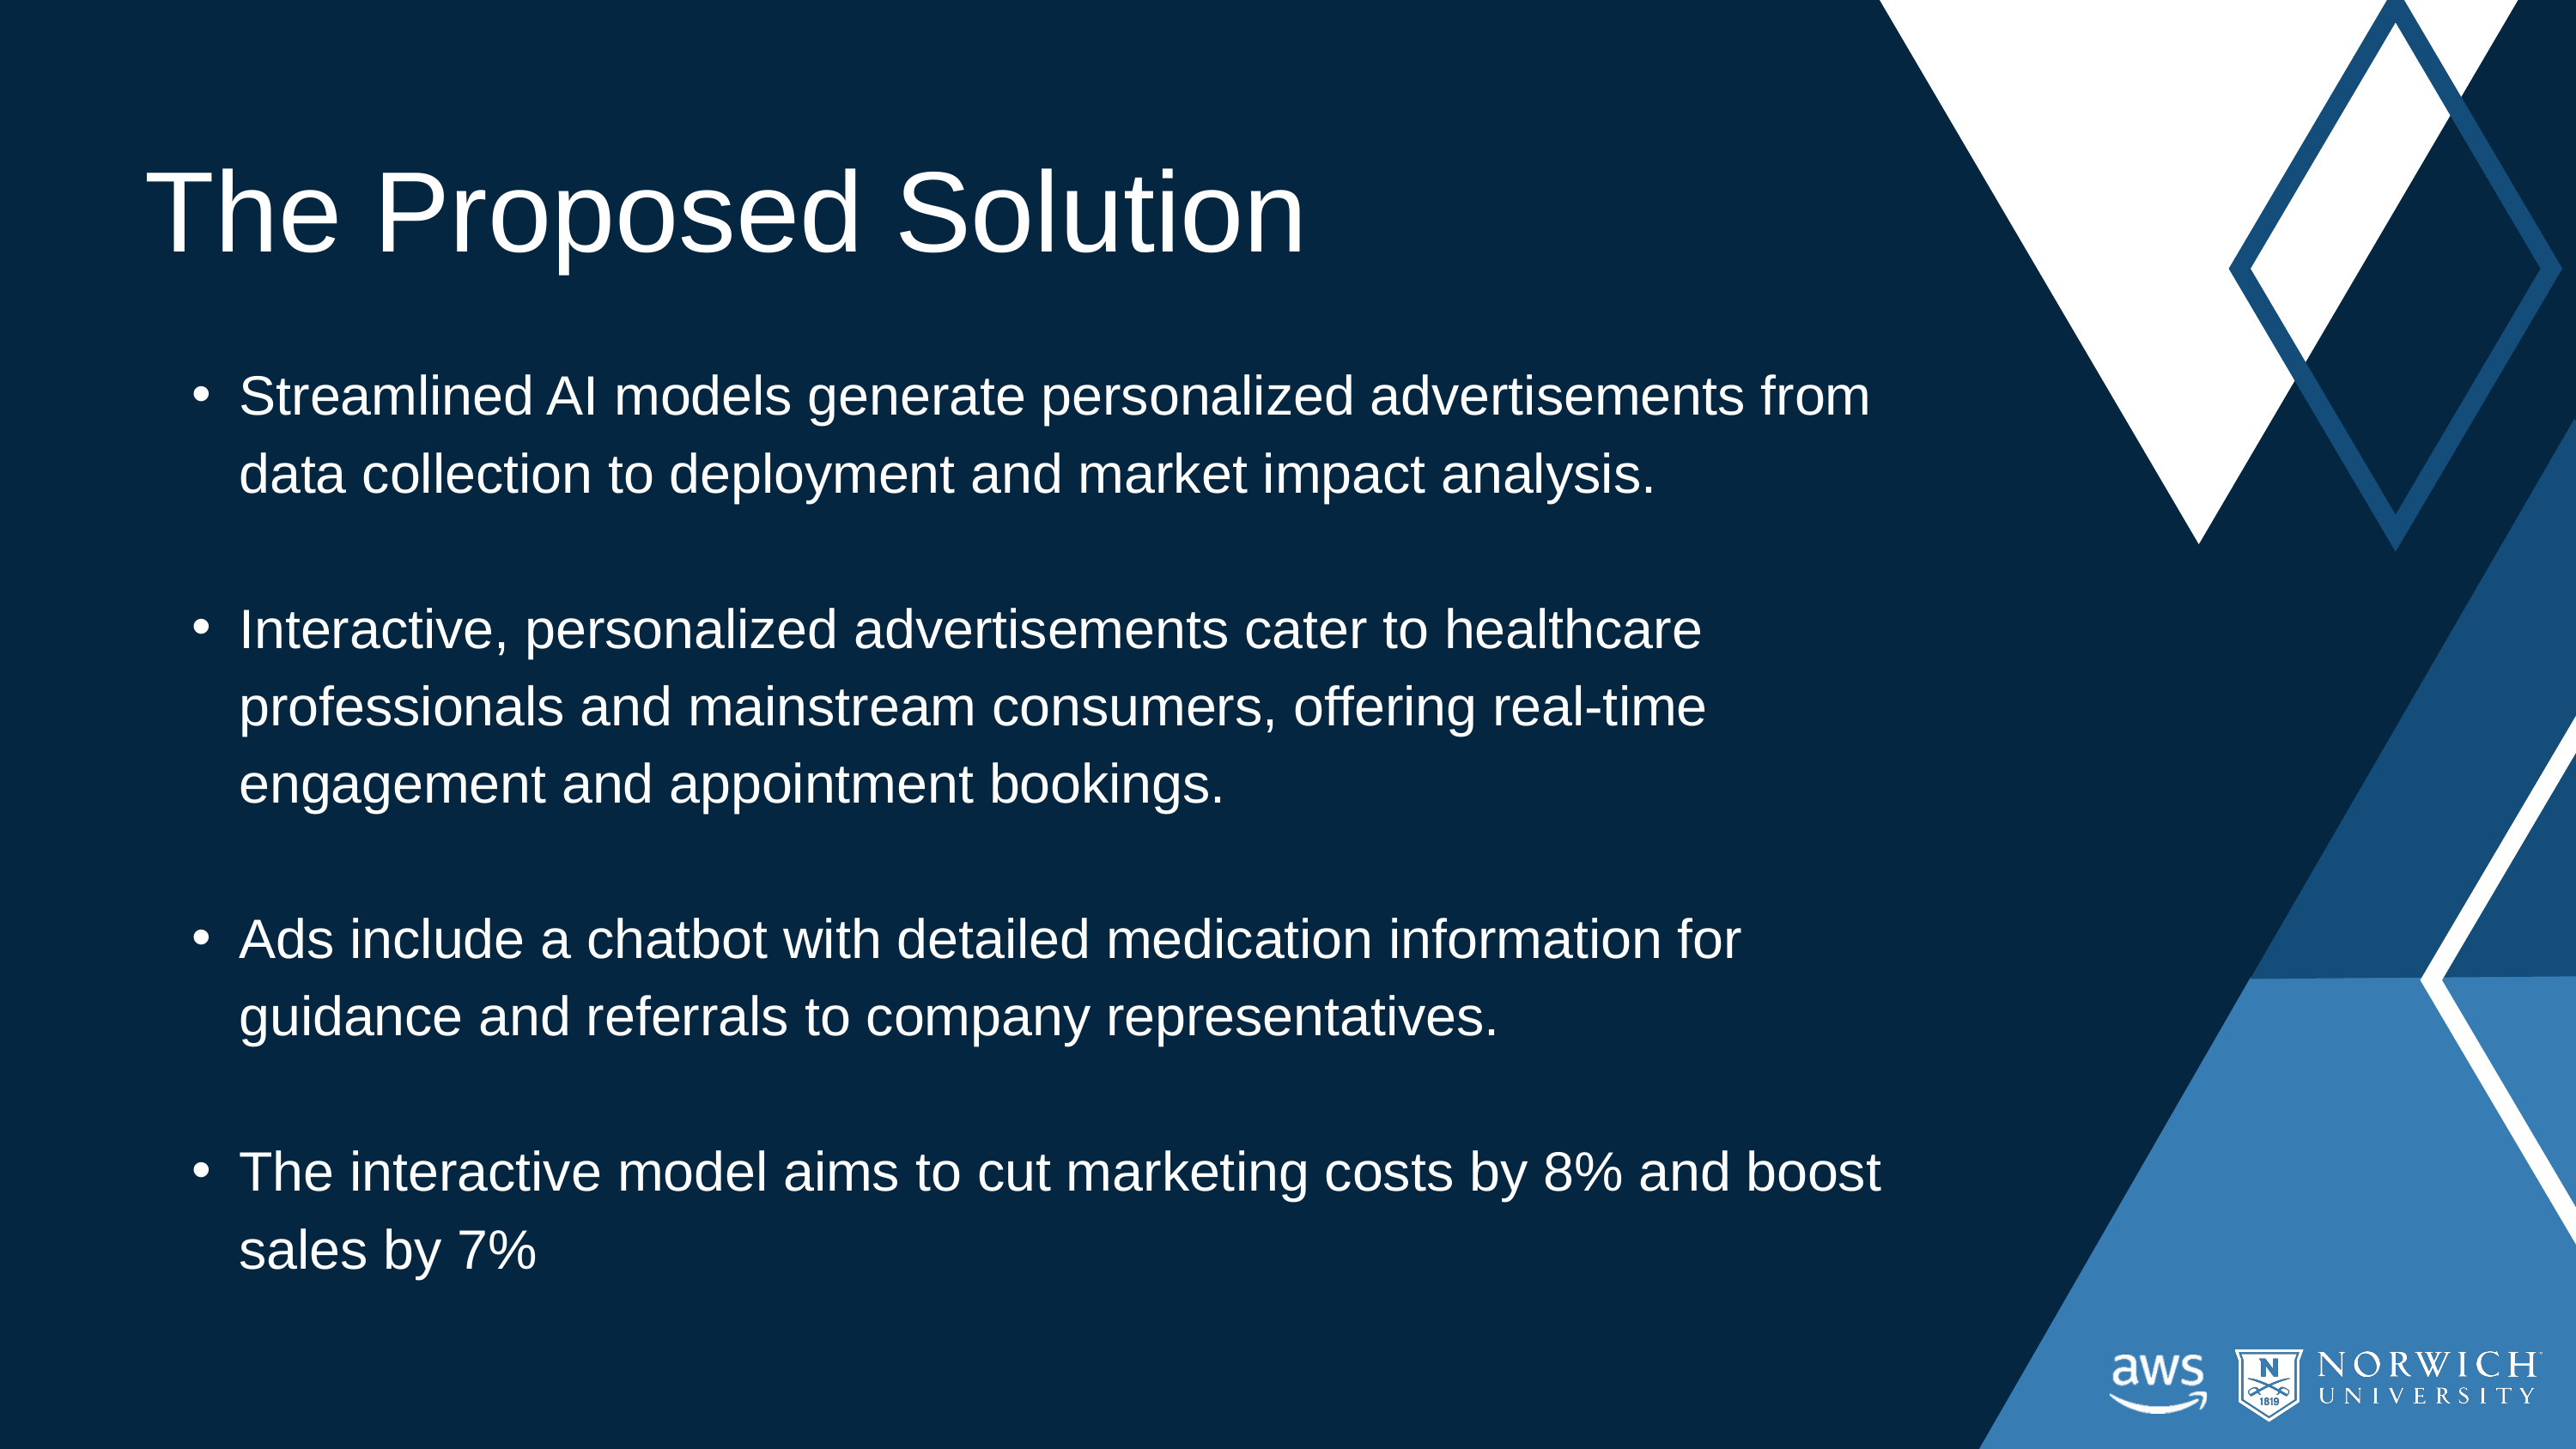

The Proposed Solution
Streamlined AI models generate personalized advertisements from data collection to deployment and market impact analysis.

Interactive, personalized advertisements cater to healthcare professionals and mainstream consumers, offering real-time engagement and appointment bookings.

Ads include a chatbot with detailed medication information for guidance and referrals to company representatives.

The interactive model aims to cut marketing costs by 8% and boost sales by 7%